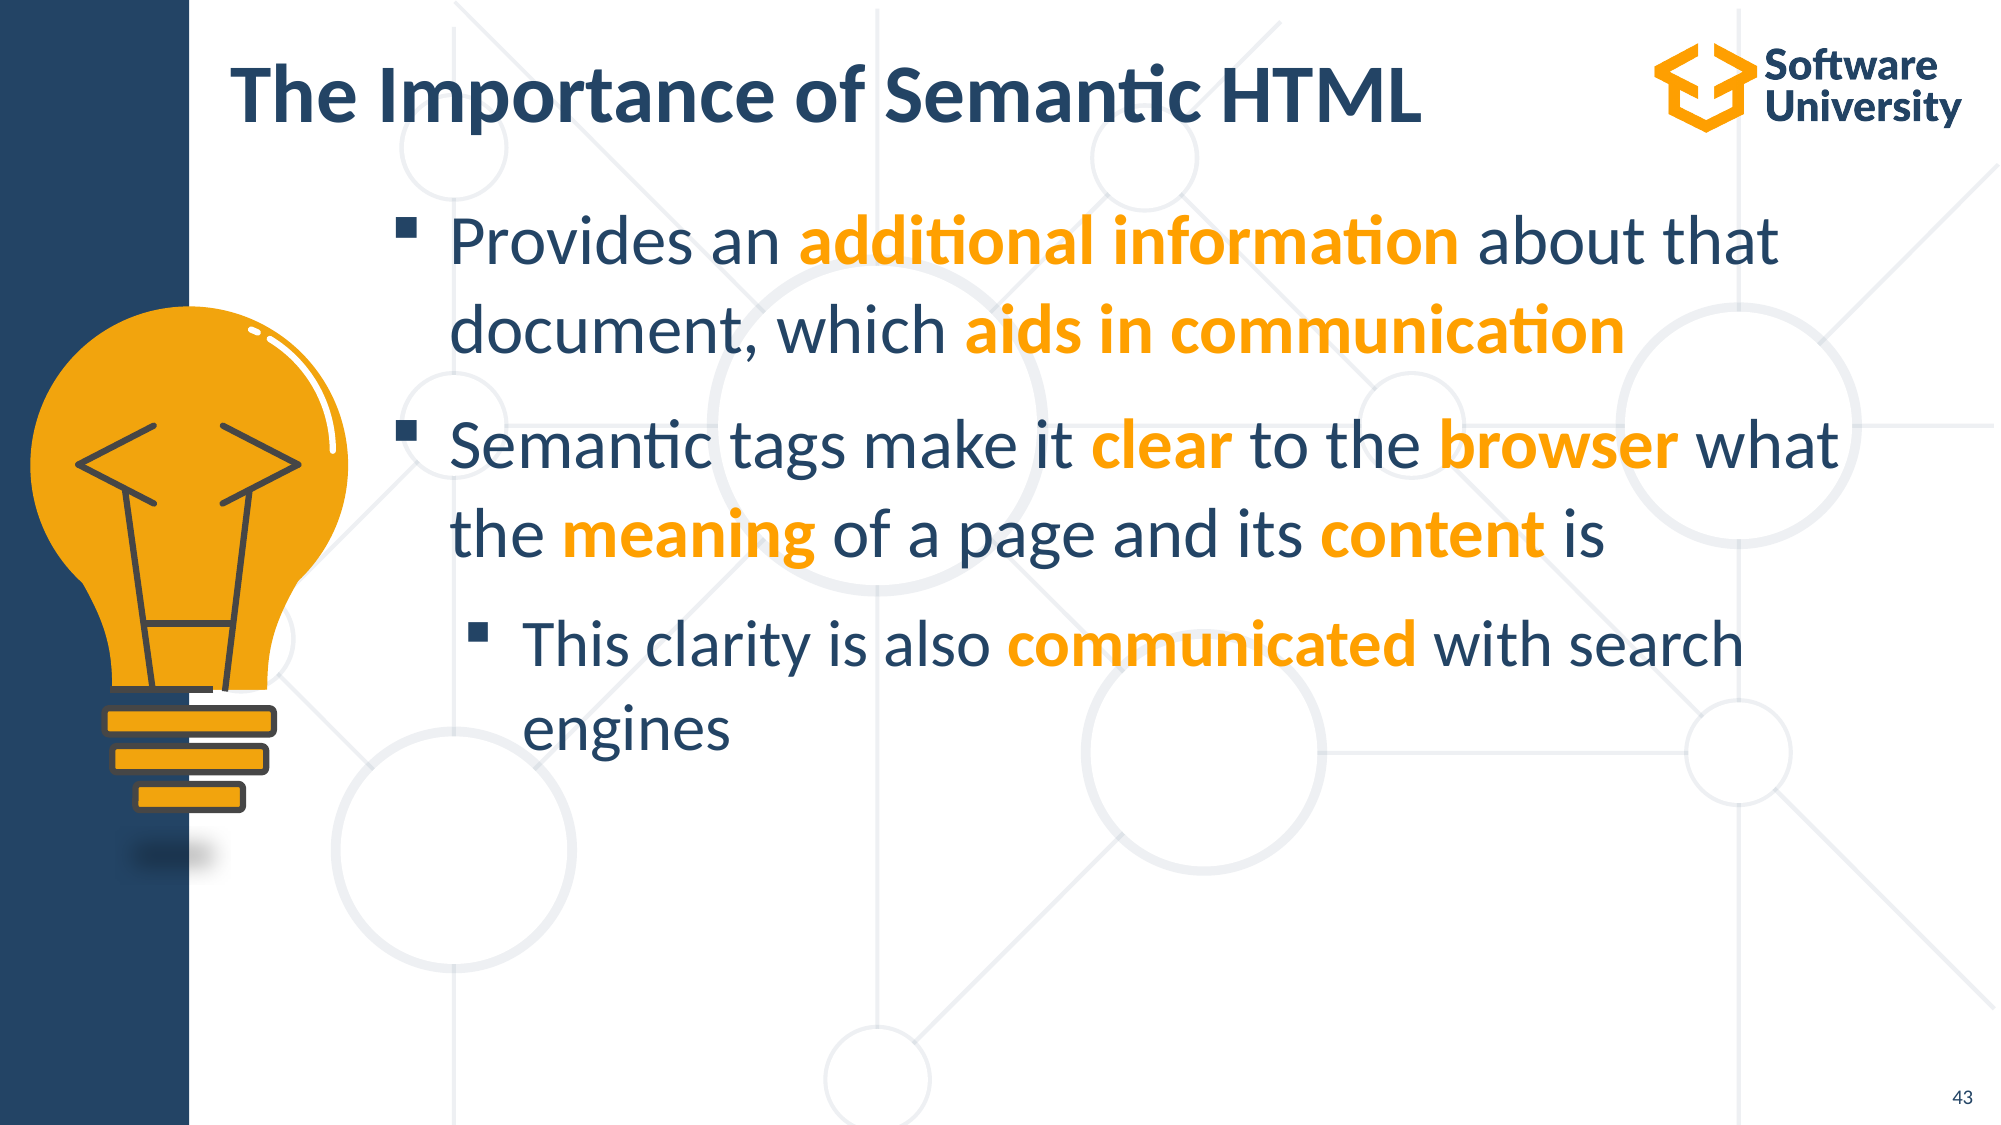

# The Importance of Semantic HTML
Provides an additional information about that document, which aids in communication
Semantic tags make it clear to the browser what the meaning of a page and its content is
This clarity is also communicated with search engines
43